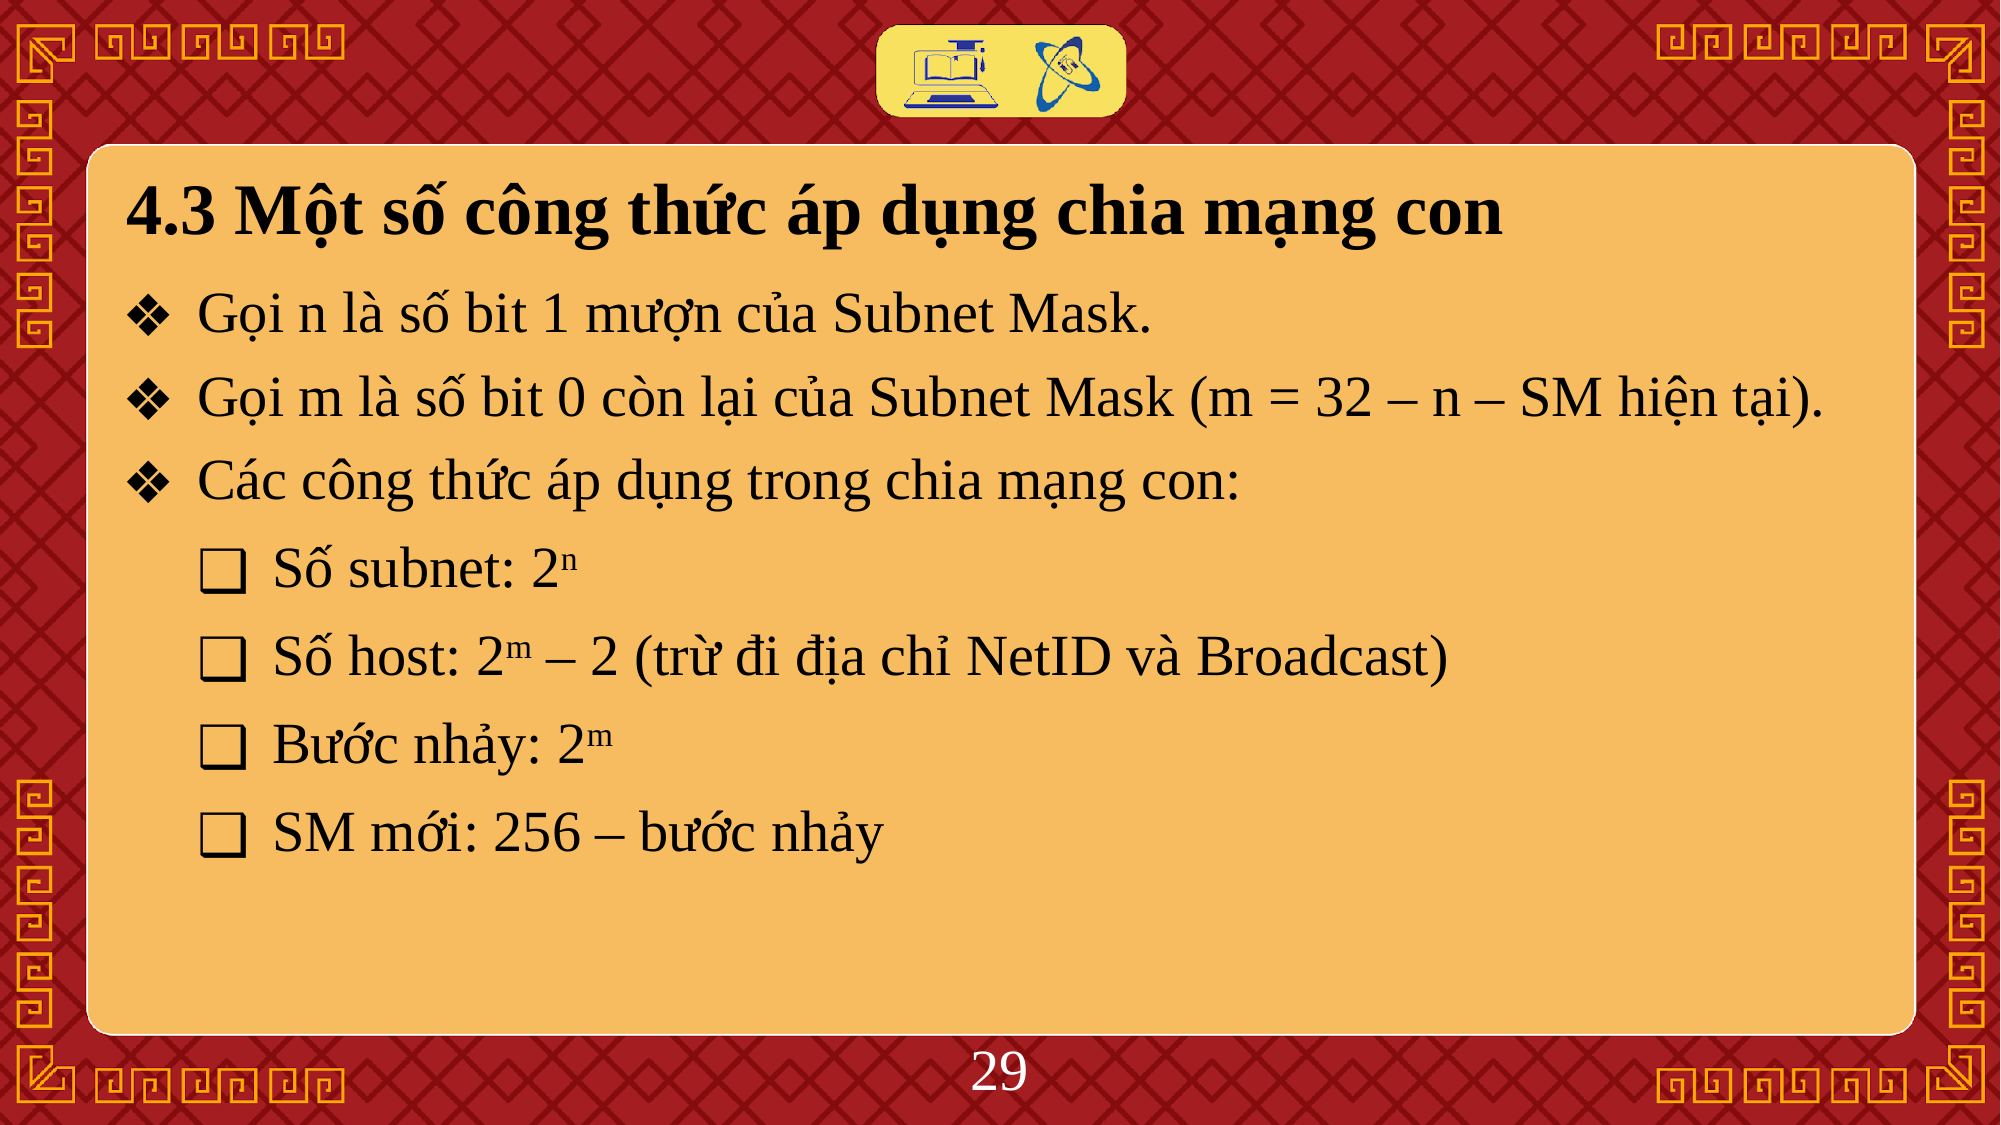

# 4.3 Một số công thức áp dụng chia mạng con
Gọi n là số bit 1 mượn của Subnet Mask.
Gọi m là số bit 0 còn lại của Subnet Mask (m = 32 – n – SM hiện tại).
Các công thức áp dụng trong chia mạng con:
Số subnet: 2n
Số host: 2m – 2 (trừ đi địa chỉ NetID và Broadcast)
Bước nhảy: 2m
SM mới: 256 – bước nhảy

29